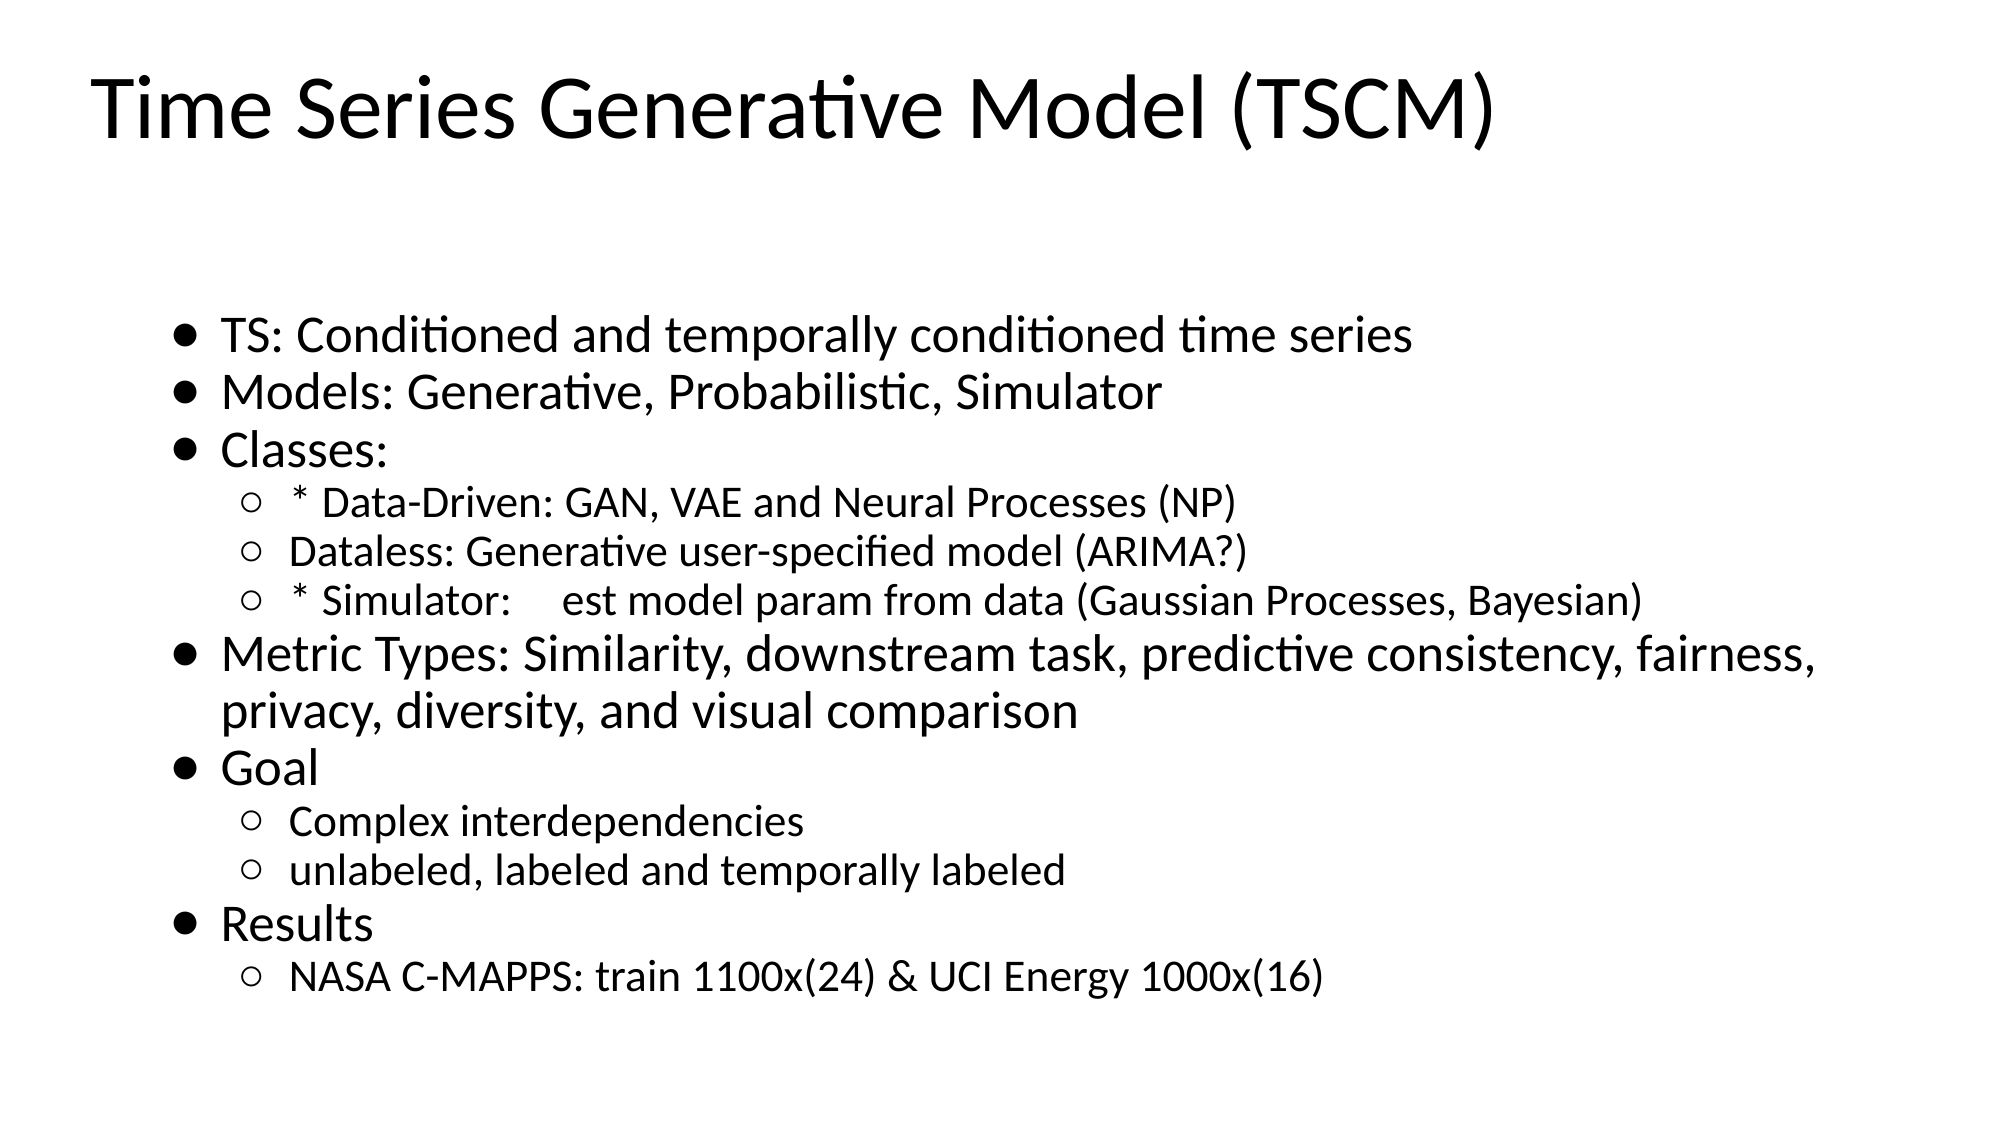

# Time Series Generative Model (TSCM)
TS: Conditioned and temporally conditioned time series
Models: Generative, Probabilistic, Simulator
Classes:
* Data-Driven: GAN, VAE and Neural Processes (NP)
Dataless: Generative user-specified model (ARIMA?)
* Simulator: 	est model param from data (Gaussian Processes, Bayesian)
Metric Types: Similarity, downstream task, predictive consistency, fairness, privacy, diversity, and visual comparison
Goal
Complex interdependencies
unlabeled, labeled and temporally labeled
Results
NASA C-MAPPS: train 1100x(24) & UCI Energy 1000x(16)